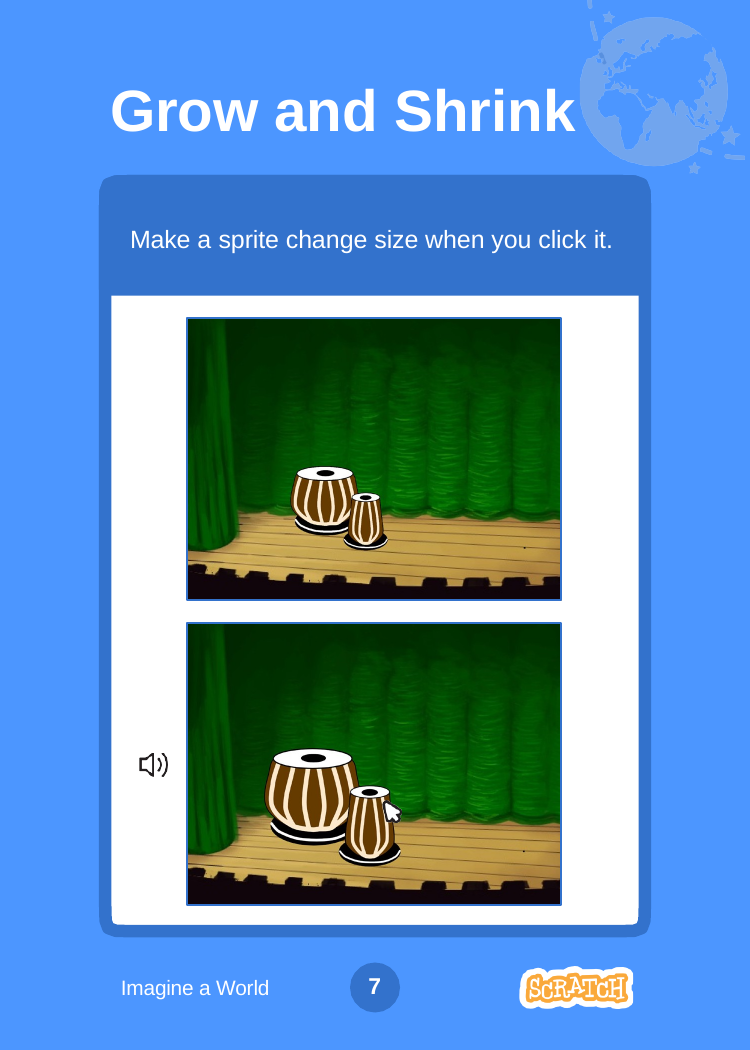

# Grow and Shrink

Make a sprite change size when you click it.

7
Imagine a World
Dance Party!